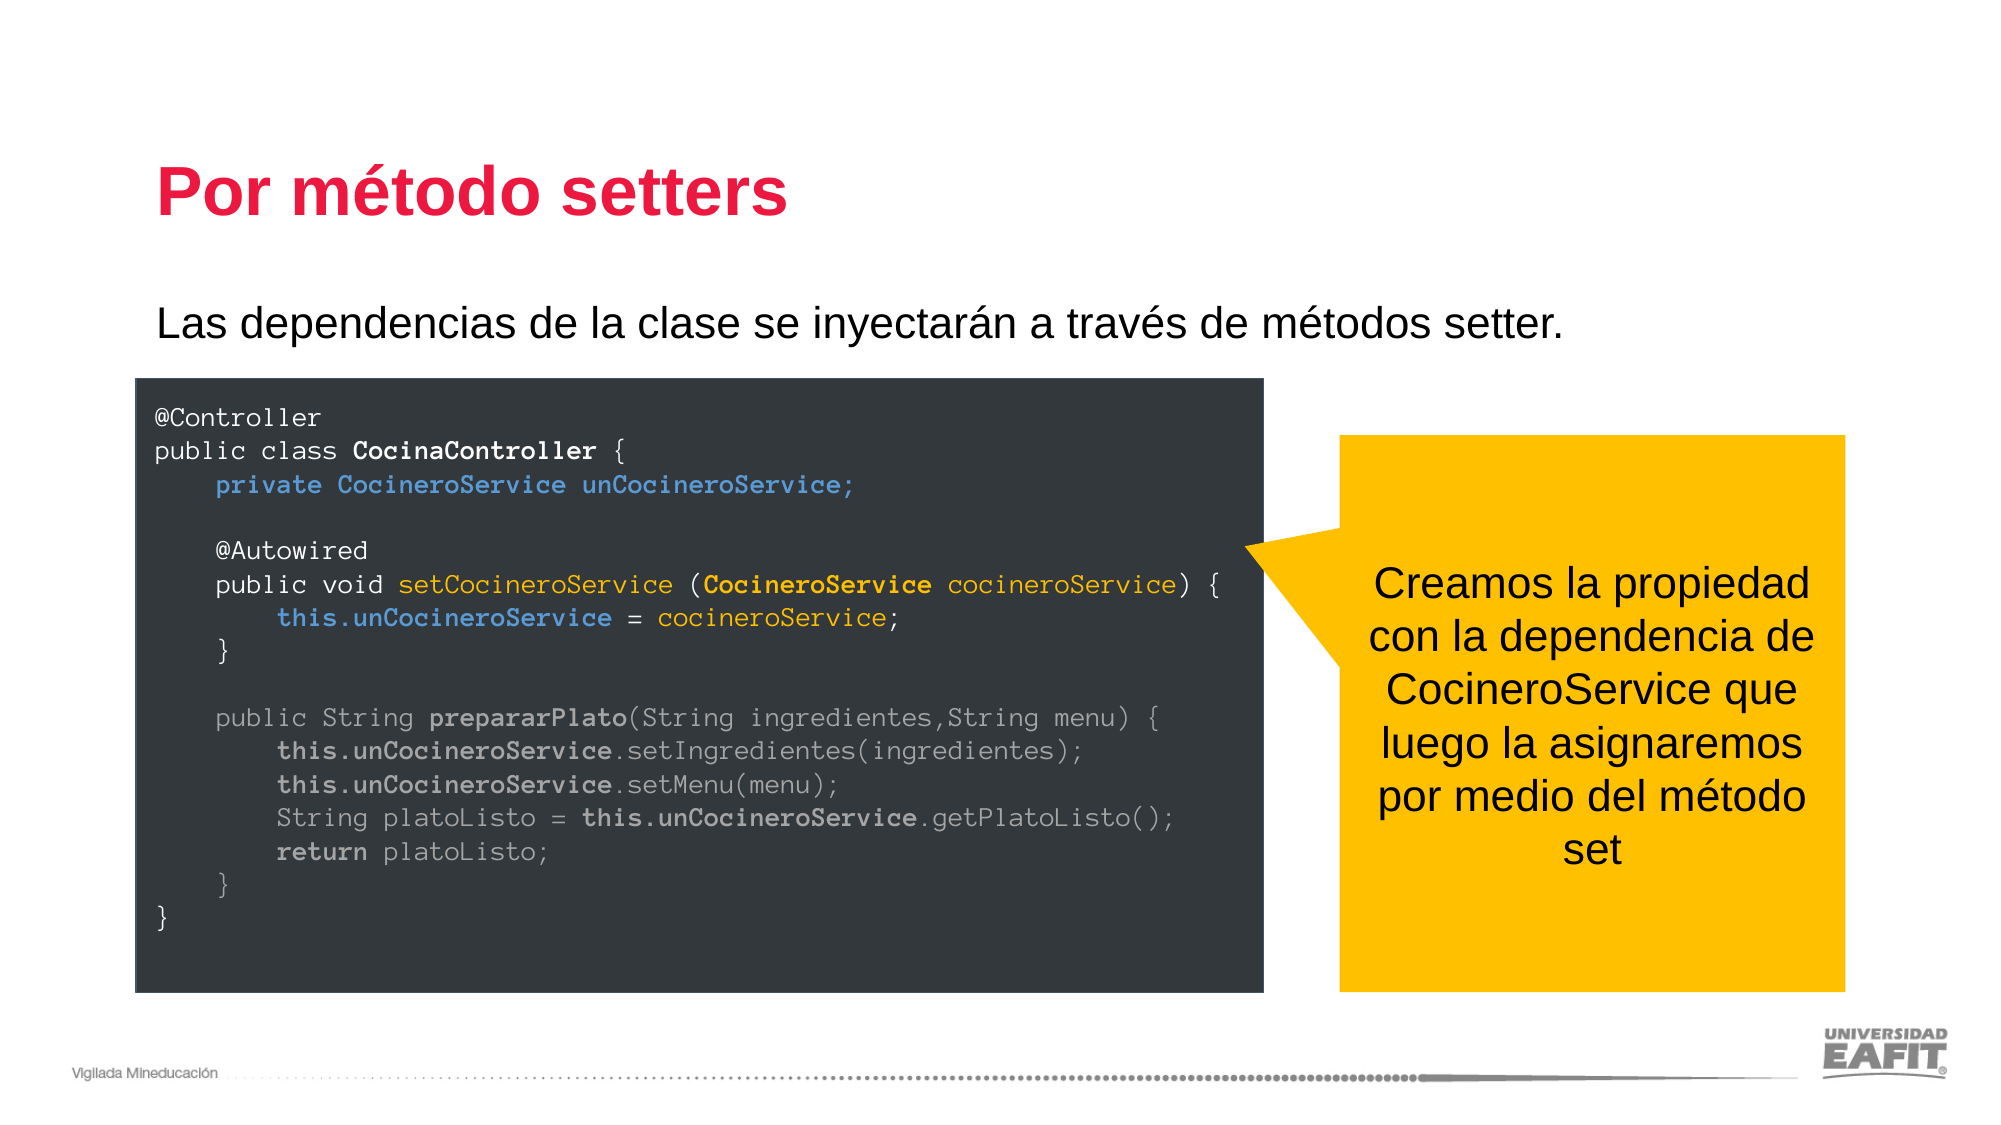

# Por método setters
Las dependencias de la clase se inyectarán a través de métodos setter.

@Controller
public class CocinaController {
    private CocineroService unCocineroService;

    @Autowired
    public void setCocineroService (CocineroService cocineroService) {
        this.unCocineroService = cocineroService;
    }

    public String prepararPlato(String ingredientes,String menu) {
        this.unCocineroService.setIngredientes(ingredientes);
        this.unCocineroService.setMenu(menu);
        String platoListo = this.unCocineroService.getPlatoListo();
        return platoListo;
    }
}
Creamos la propiedad con la dependencia de CocineroService que luego la asignaremos por medio del método set